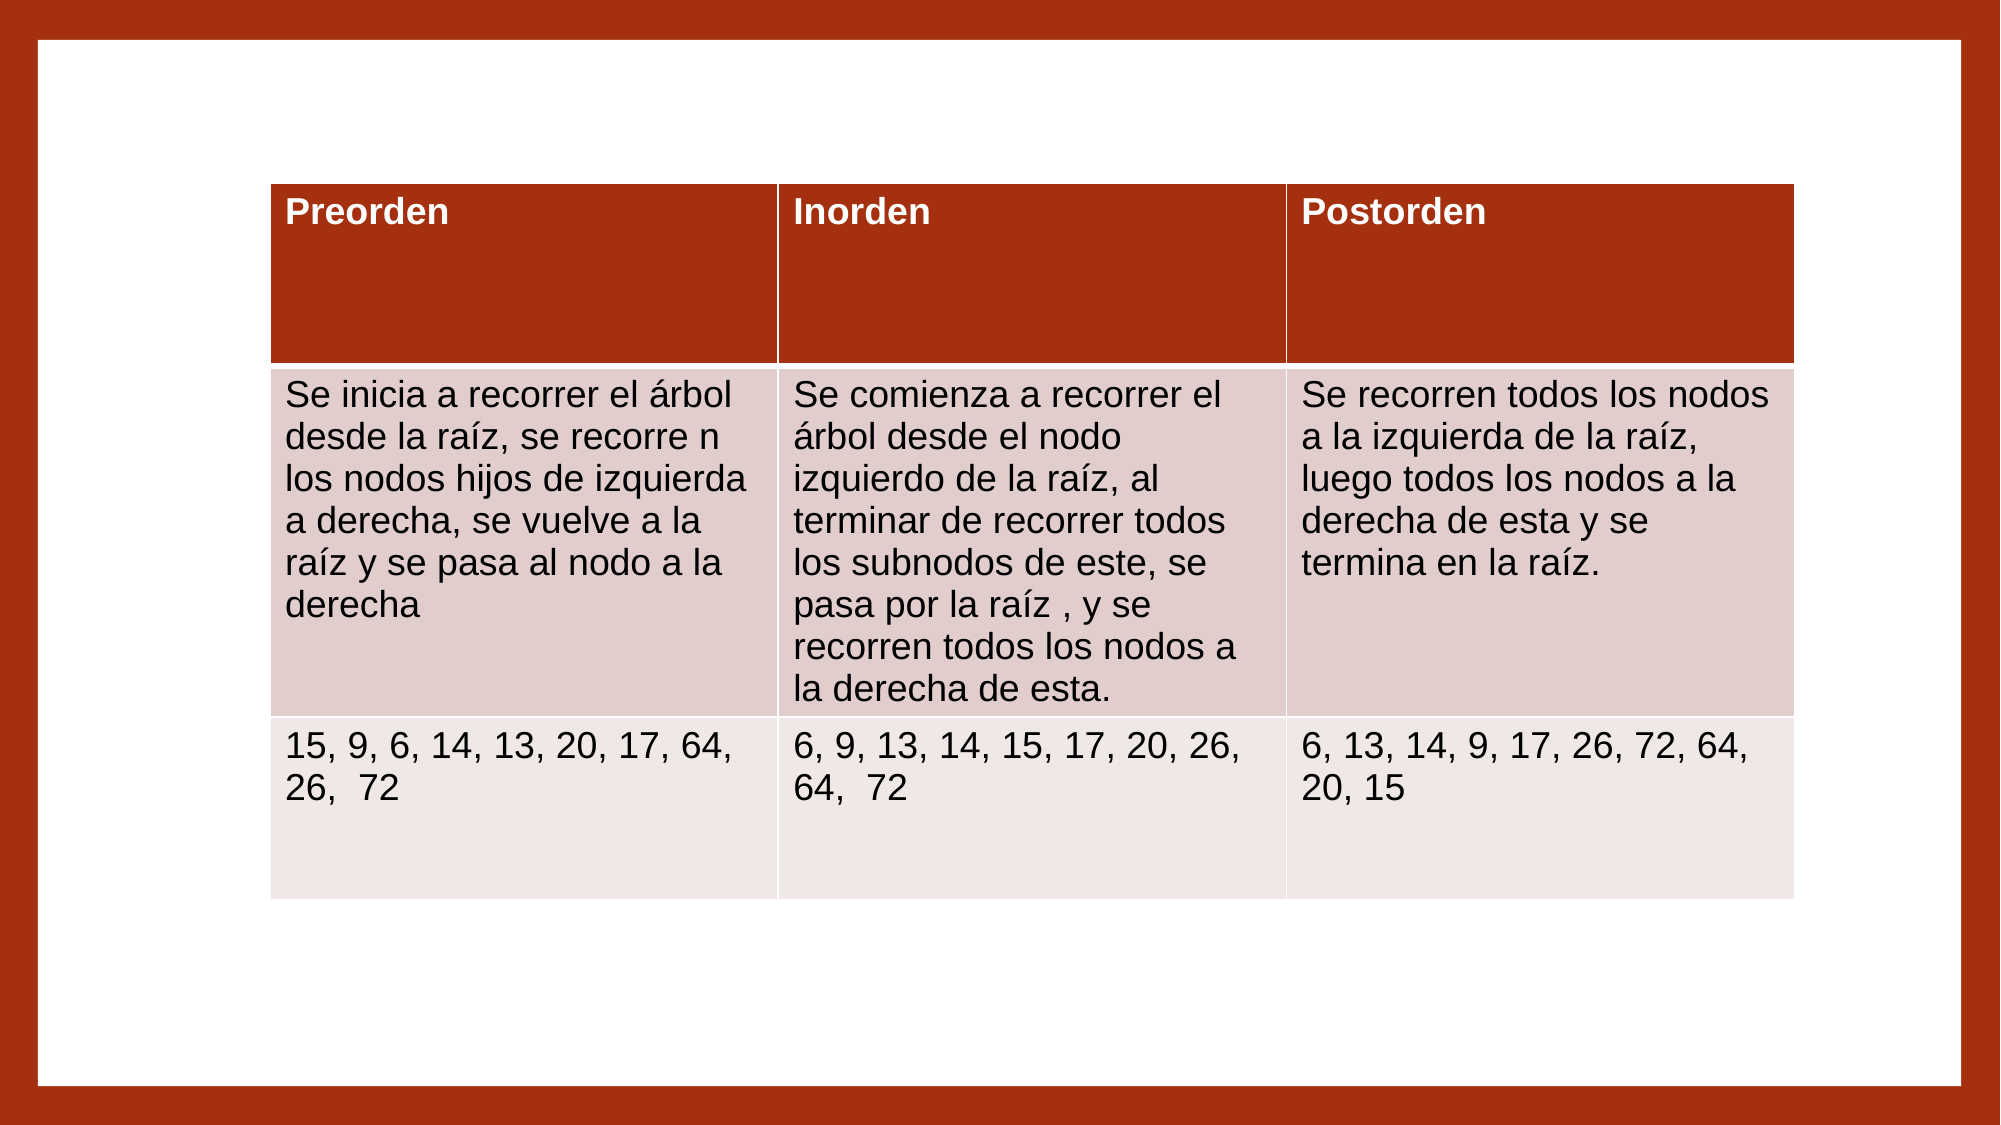

| Preorden | Inorden | Postorden |
| --- | --- | --- |
| Se inicia a recorrer el árbol desde la raíz, se recorre n los nodos hijos de izquierda a derecha, se vuelve a la raíz y se pasa al nodo a la derecha | Se comienza a recorrer el árbol desde el nodo izquierdo de la raíz, al terminar de recorrer todos los subnodos de este, se pasa por la raíz , y se recorren todos los nodos a la derecha de esta. | Se recorren todos los nodos a la izquierda de la raíz, luego todos los nodos a la derecha de esta y se termina en la raíz. |
| 15, 9, 6, 14, 13, 20, 17, 64, 26, 72 | 6, 9, 13, 14, 15, 17, 20, 26, 64, 72 | 6, 13, 14, 9, 17, 26, 72, 64, 20, 15 |